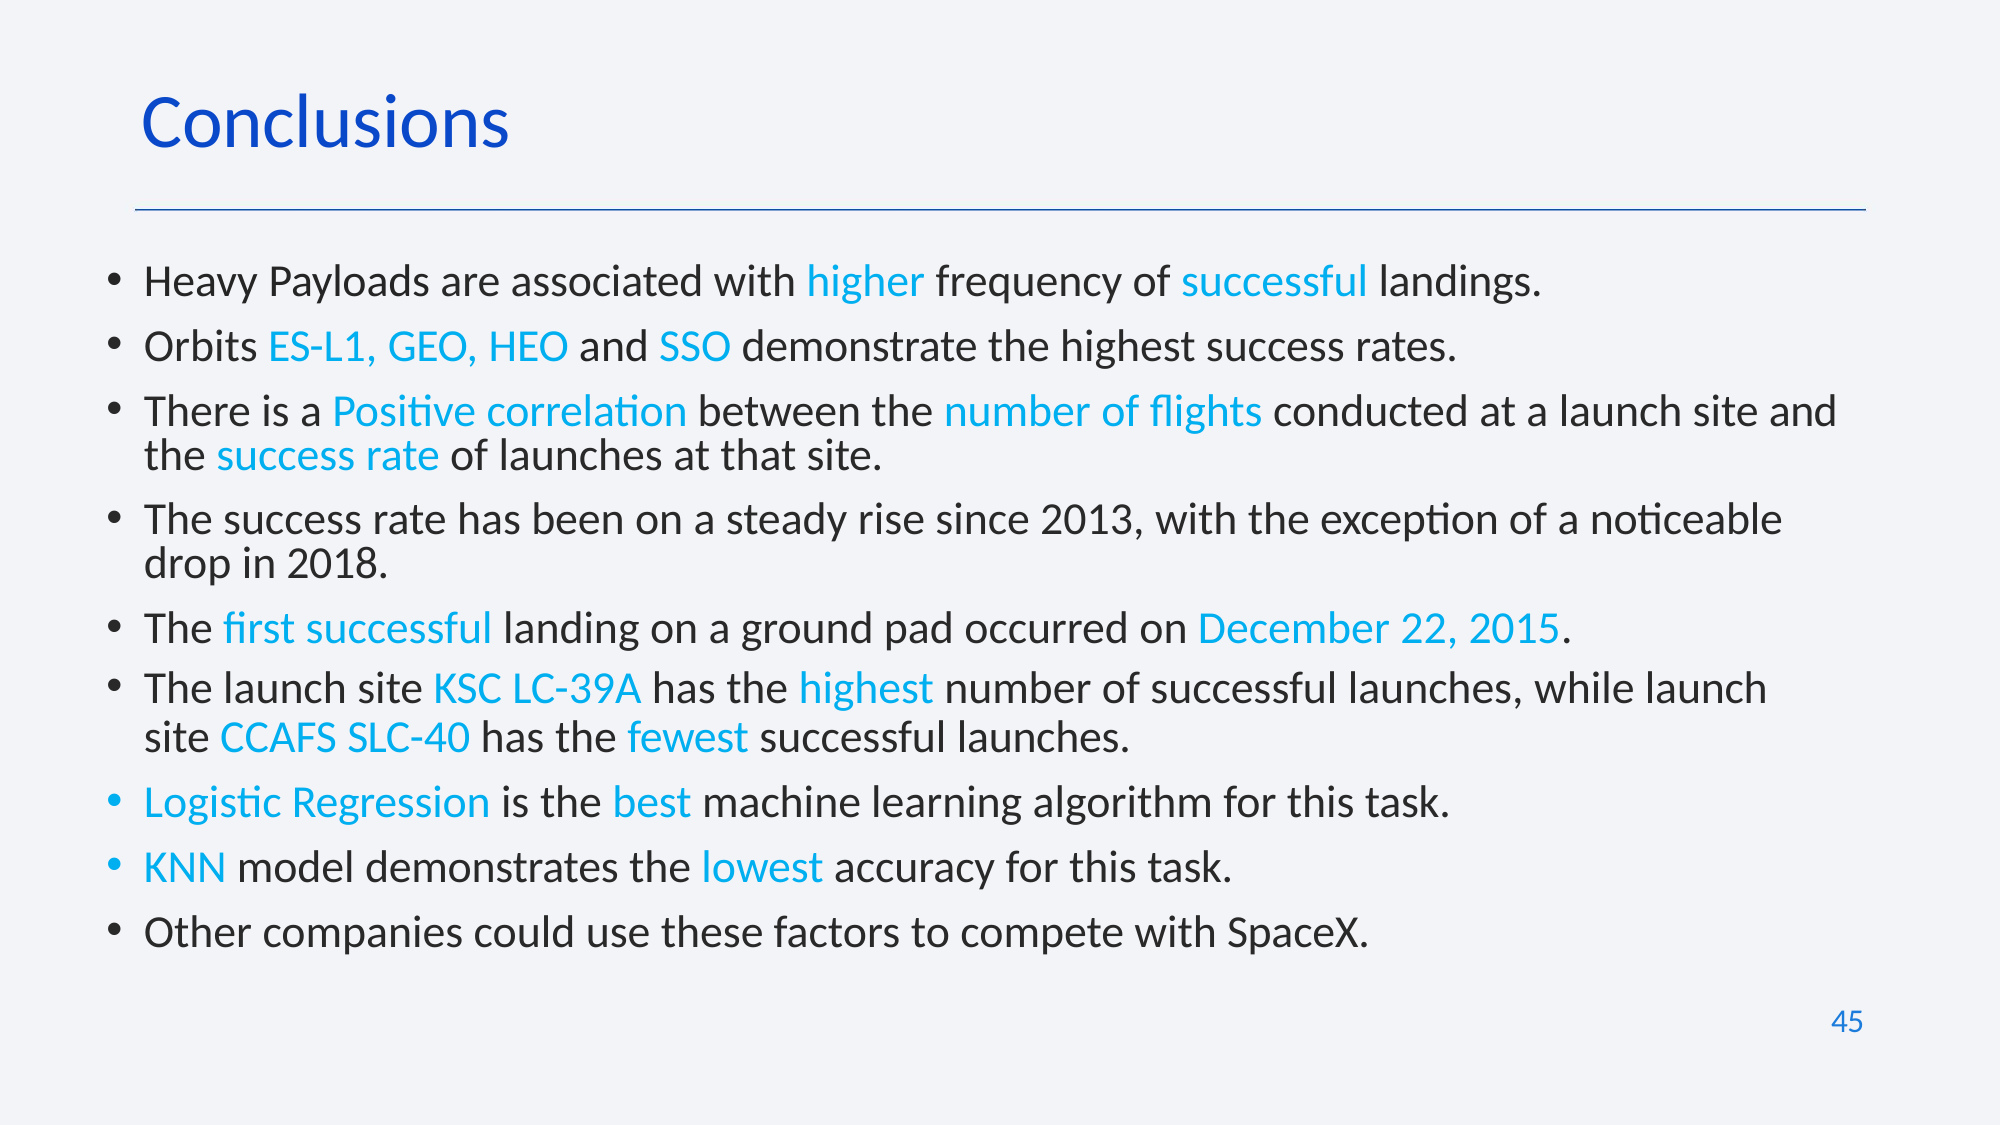

# Conclusions
Heavy Payloads are associated with higher frequency of successful landings.
Orbits ES-L1, GEO, HEO and SSO demonstrate the highest success rates.
There is a Positive correlation between the number of flights conducted at a launch site and the success rate of launches at that site.
The success rate has been on a steady rise since 2013, with the exception of a noticeable drop in 2018.
The first successful landing on a ground pad occurred on December 22, 2015.
The launch site KSC LC-39A has the highest number of successful launches, while launch
site CCAFS SLC-40 has the fewest successful launches.
Logistic Regression is the best machine learning algorithm for this task.
KNN model demonstrates the lowest accuracy for this task.
Other companies could use these factors to compete with SpaceX.
45